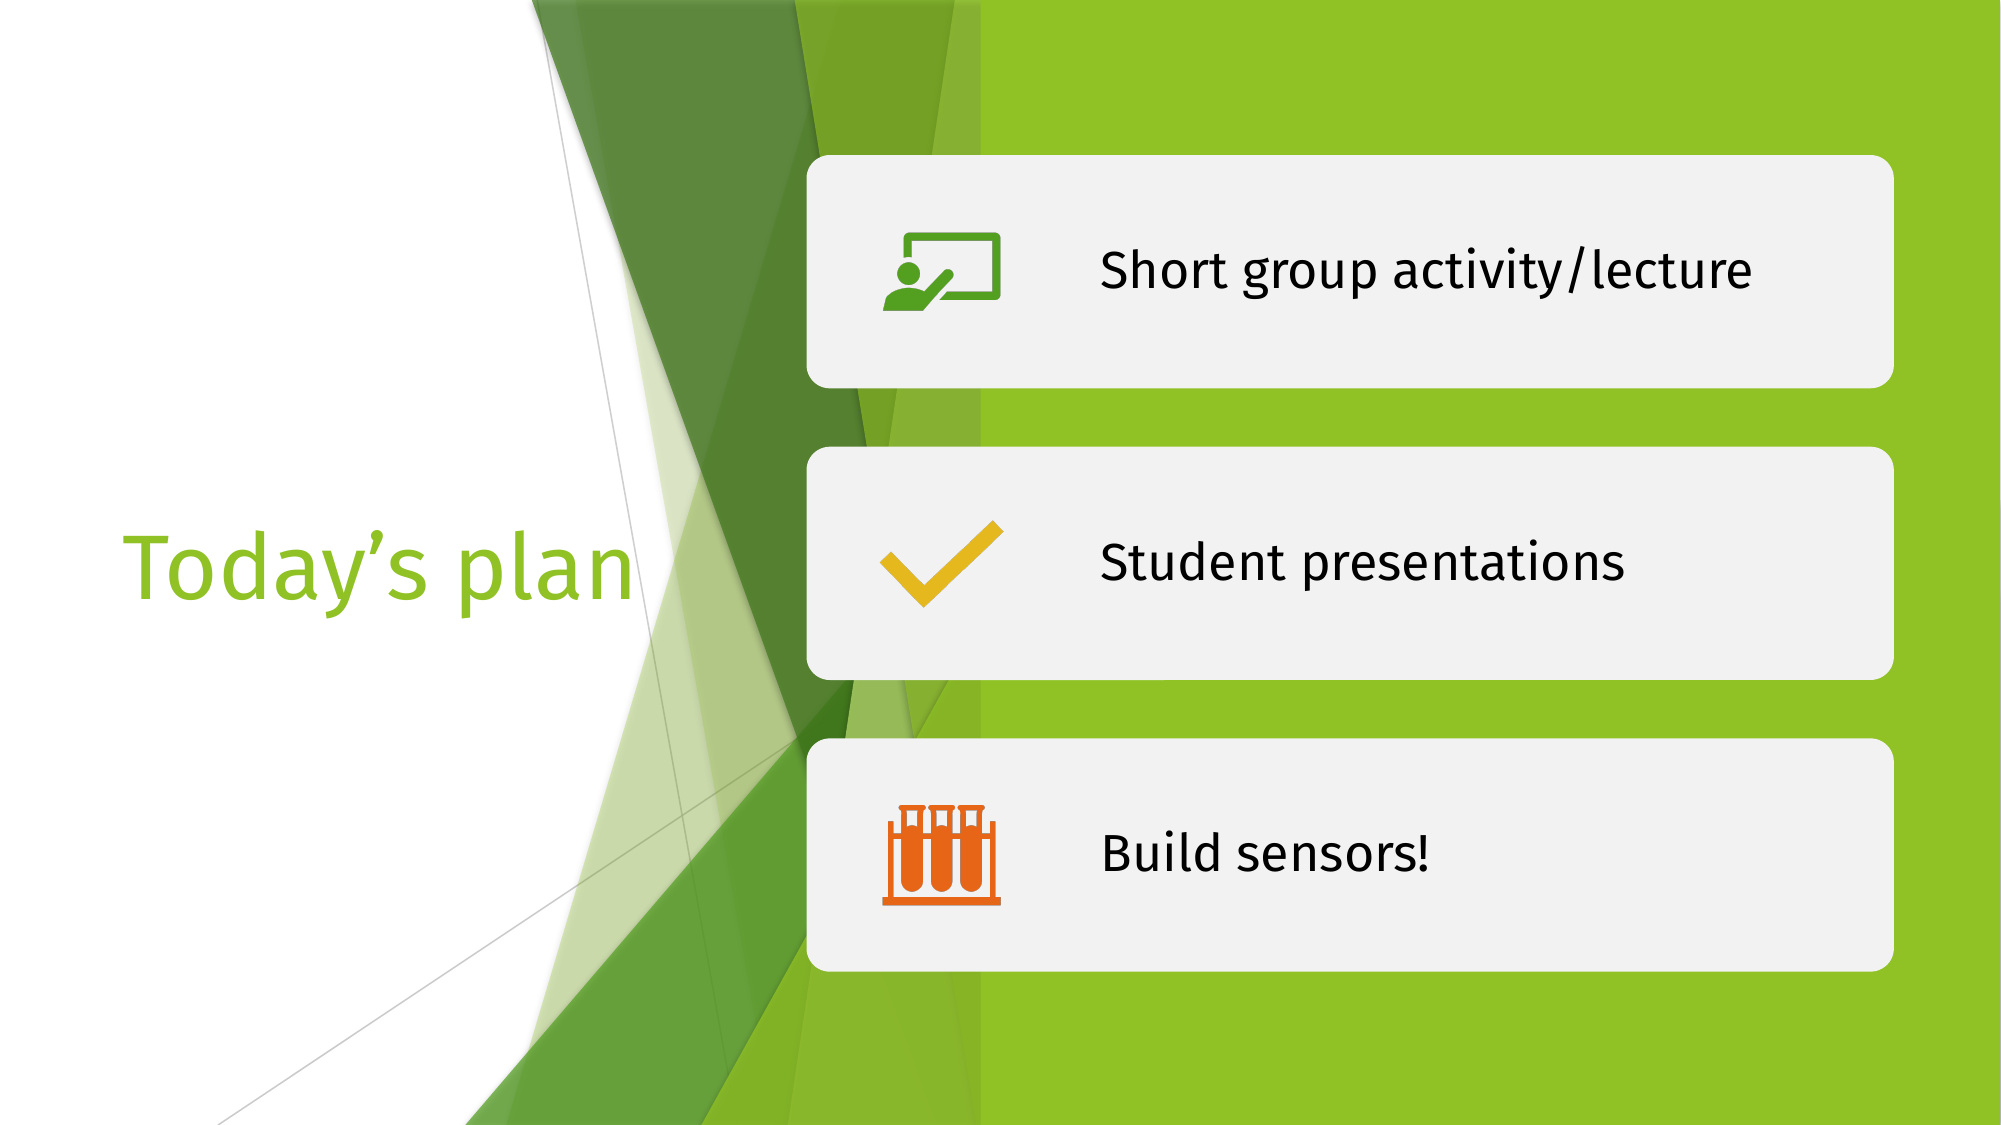

Short group activity/lecture
Student presentations
Build sensors!
# Today’s plan